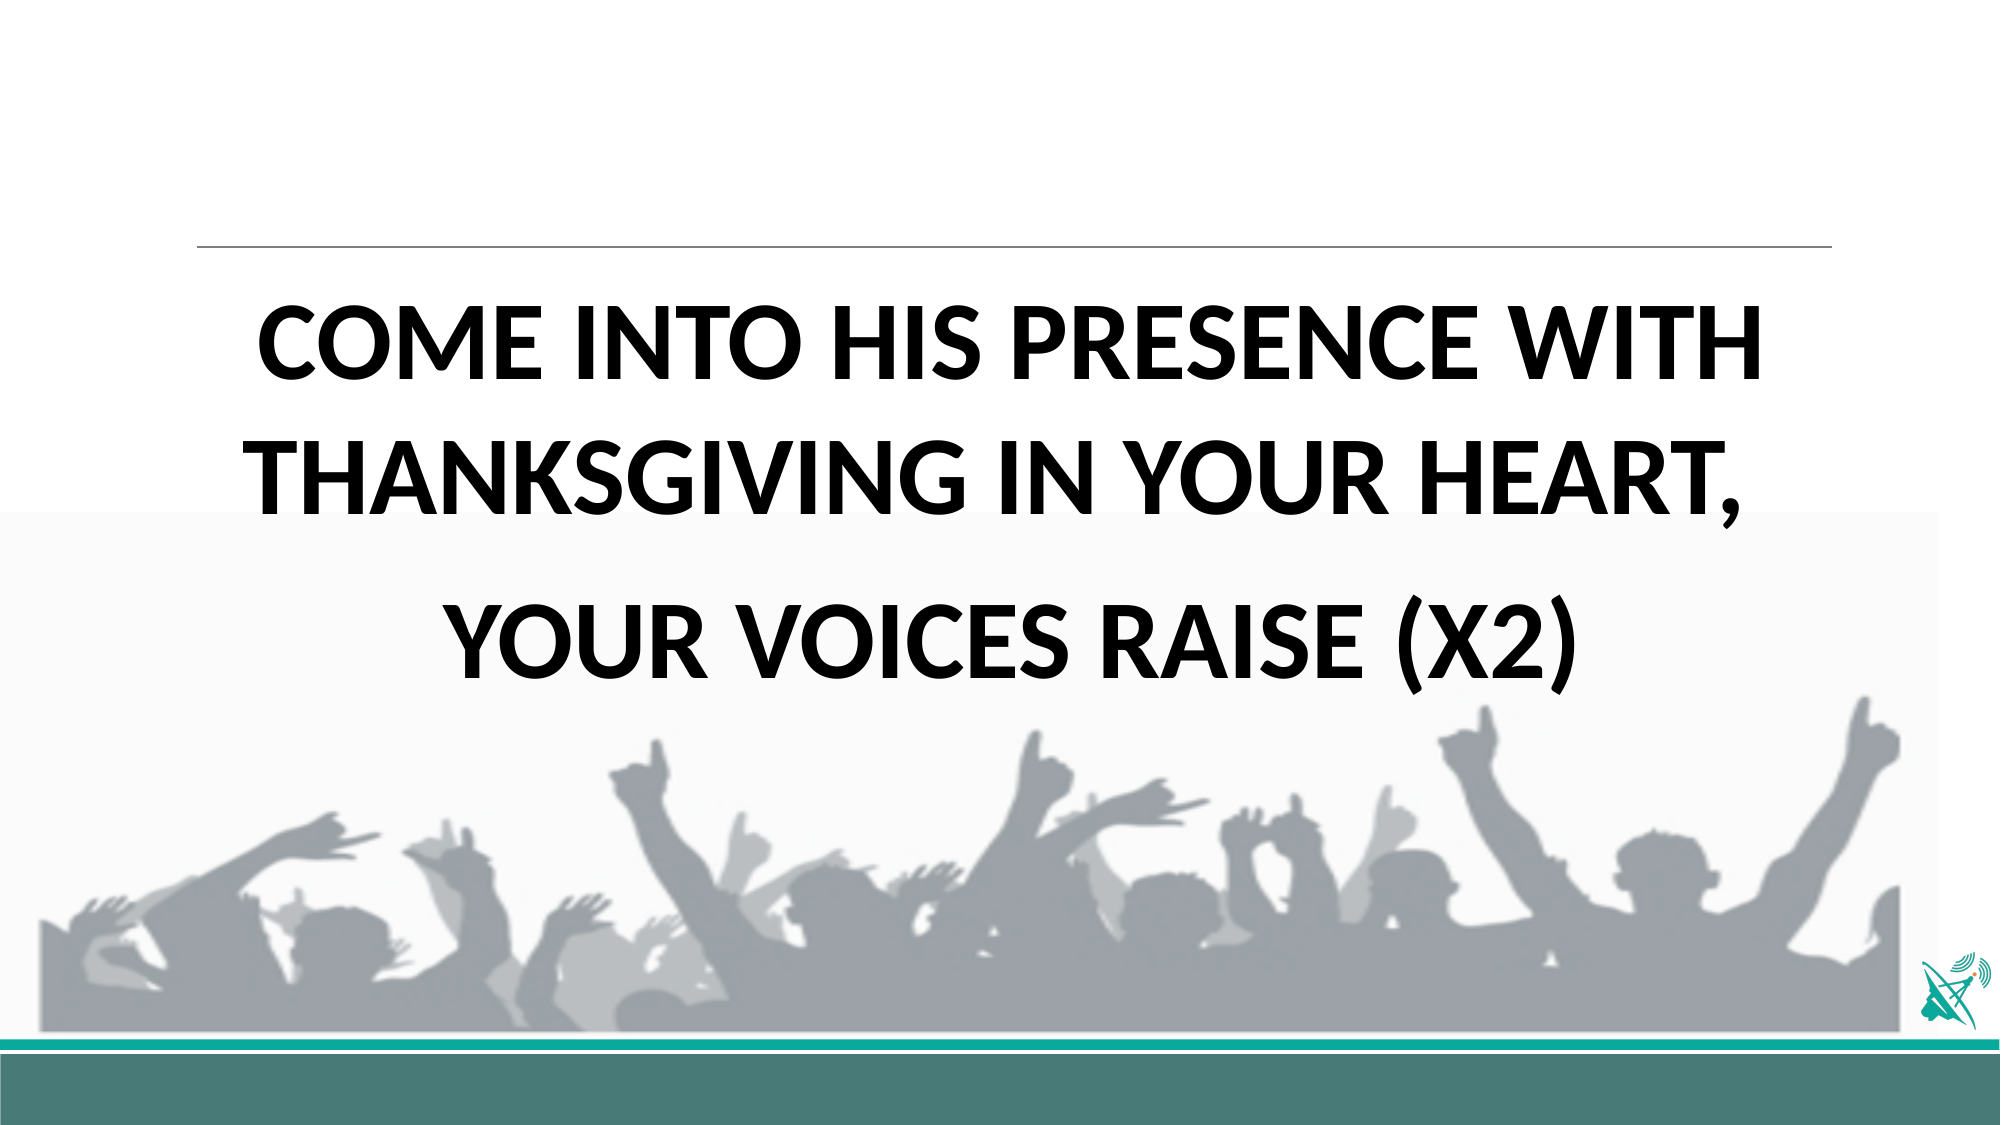

COME INTO HIS PRESENCE WITH THANKSGIVING IN YOUR HEART,
YOUR VOICES RAISE (X2)